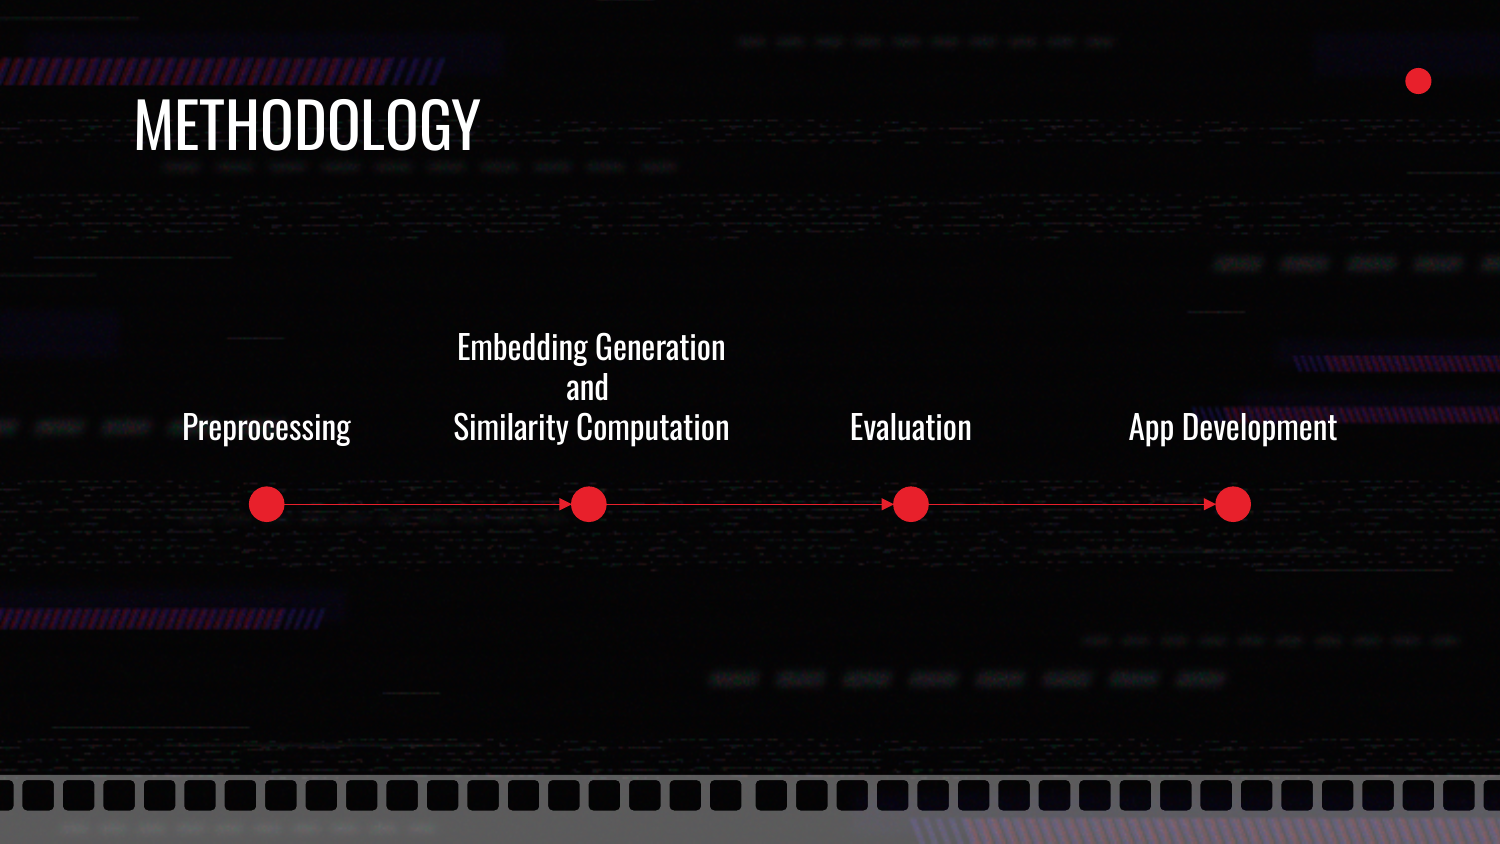

# METHODOLOGY

Preprocessing
Embedding Generation and
Similarity Computation
Evaluation
App Development